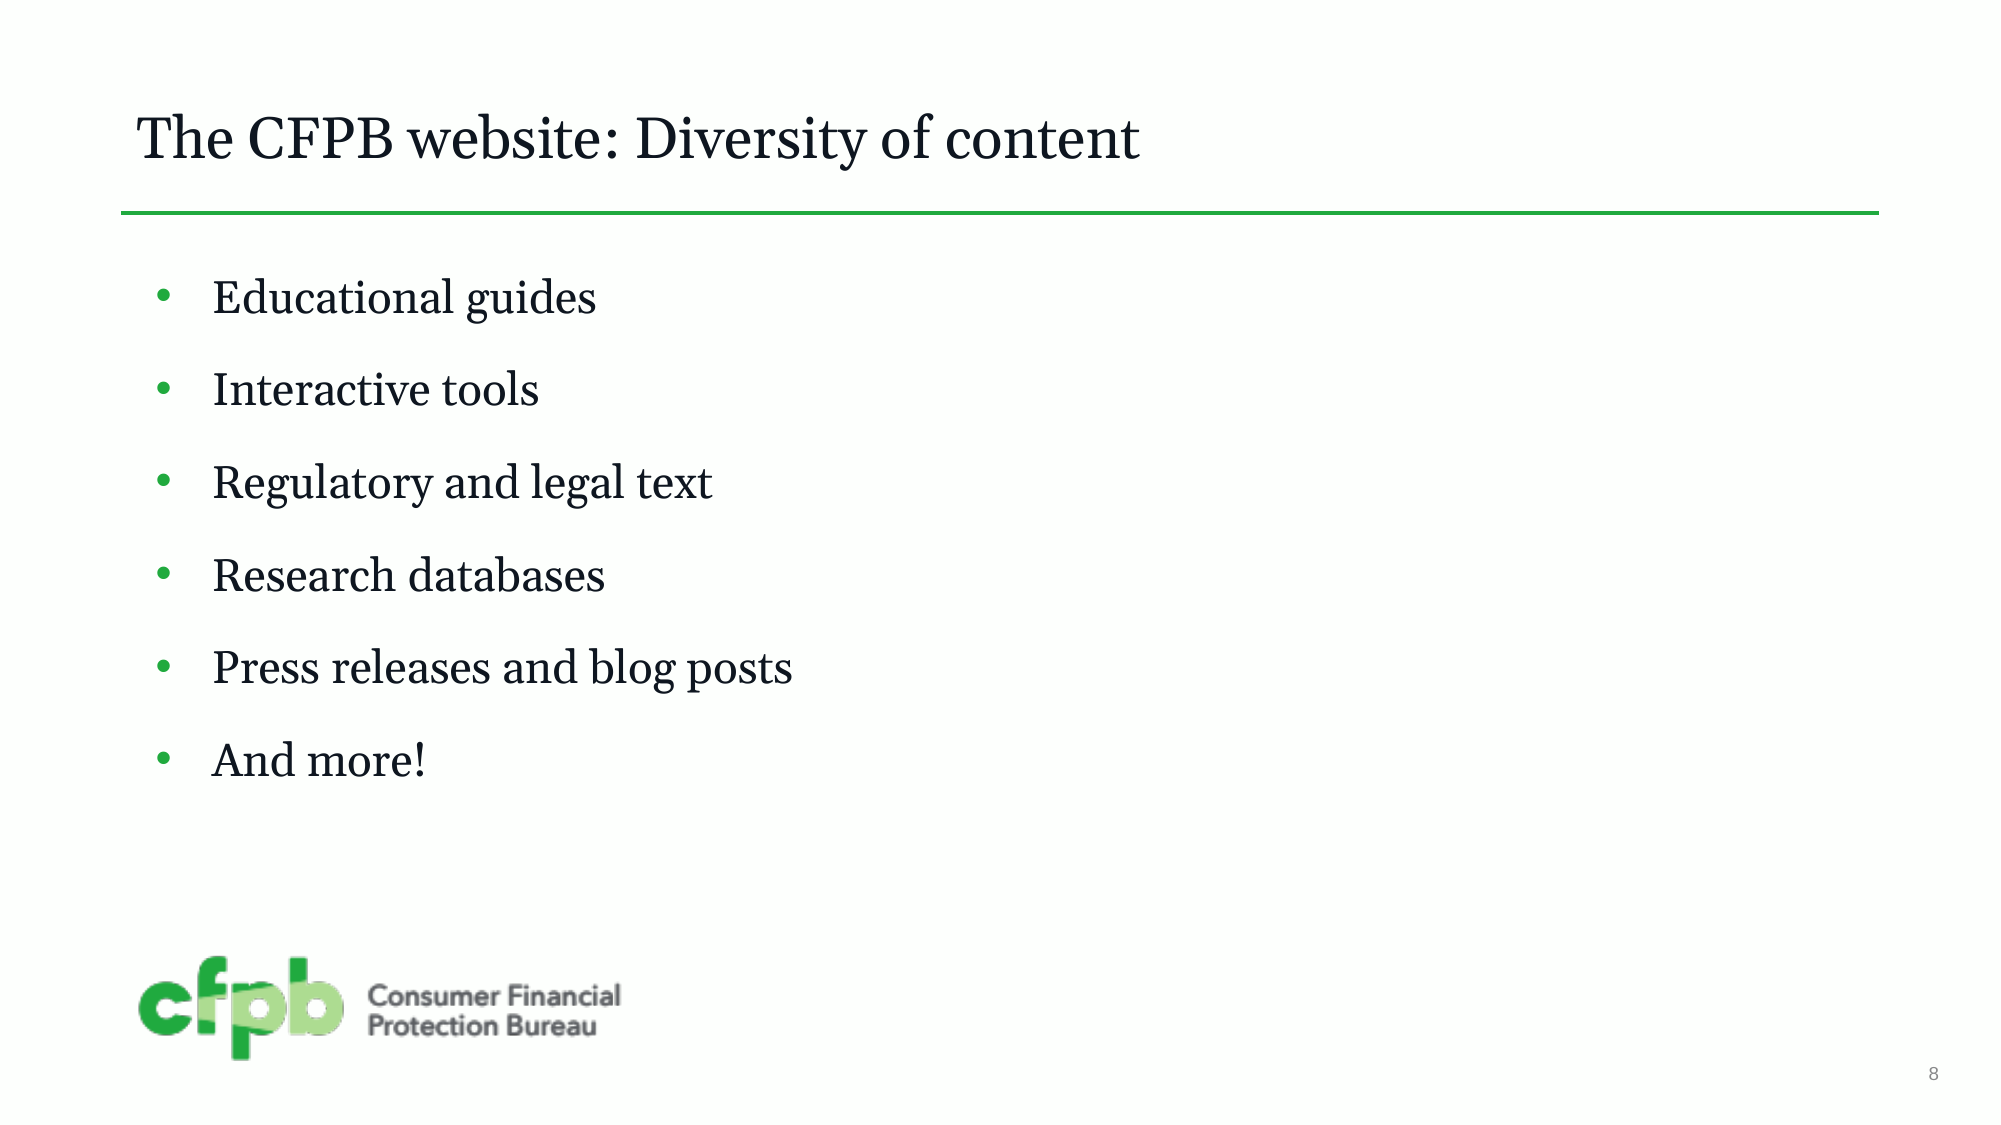

# The CFPB website: Diversity of content
Educational guides
Interactive tools
Regulatory and legal text
Research databases
Press releases and blog posts
And more!
8